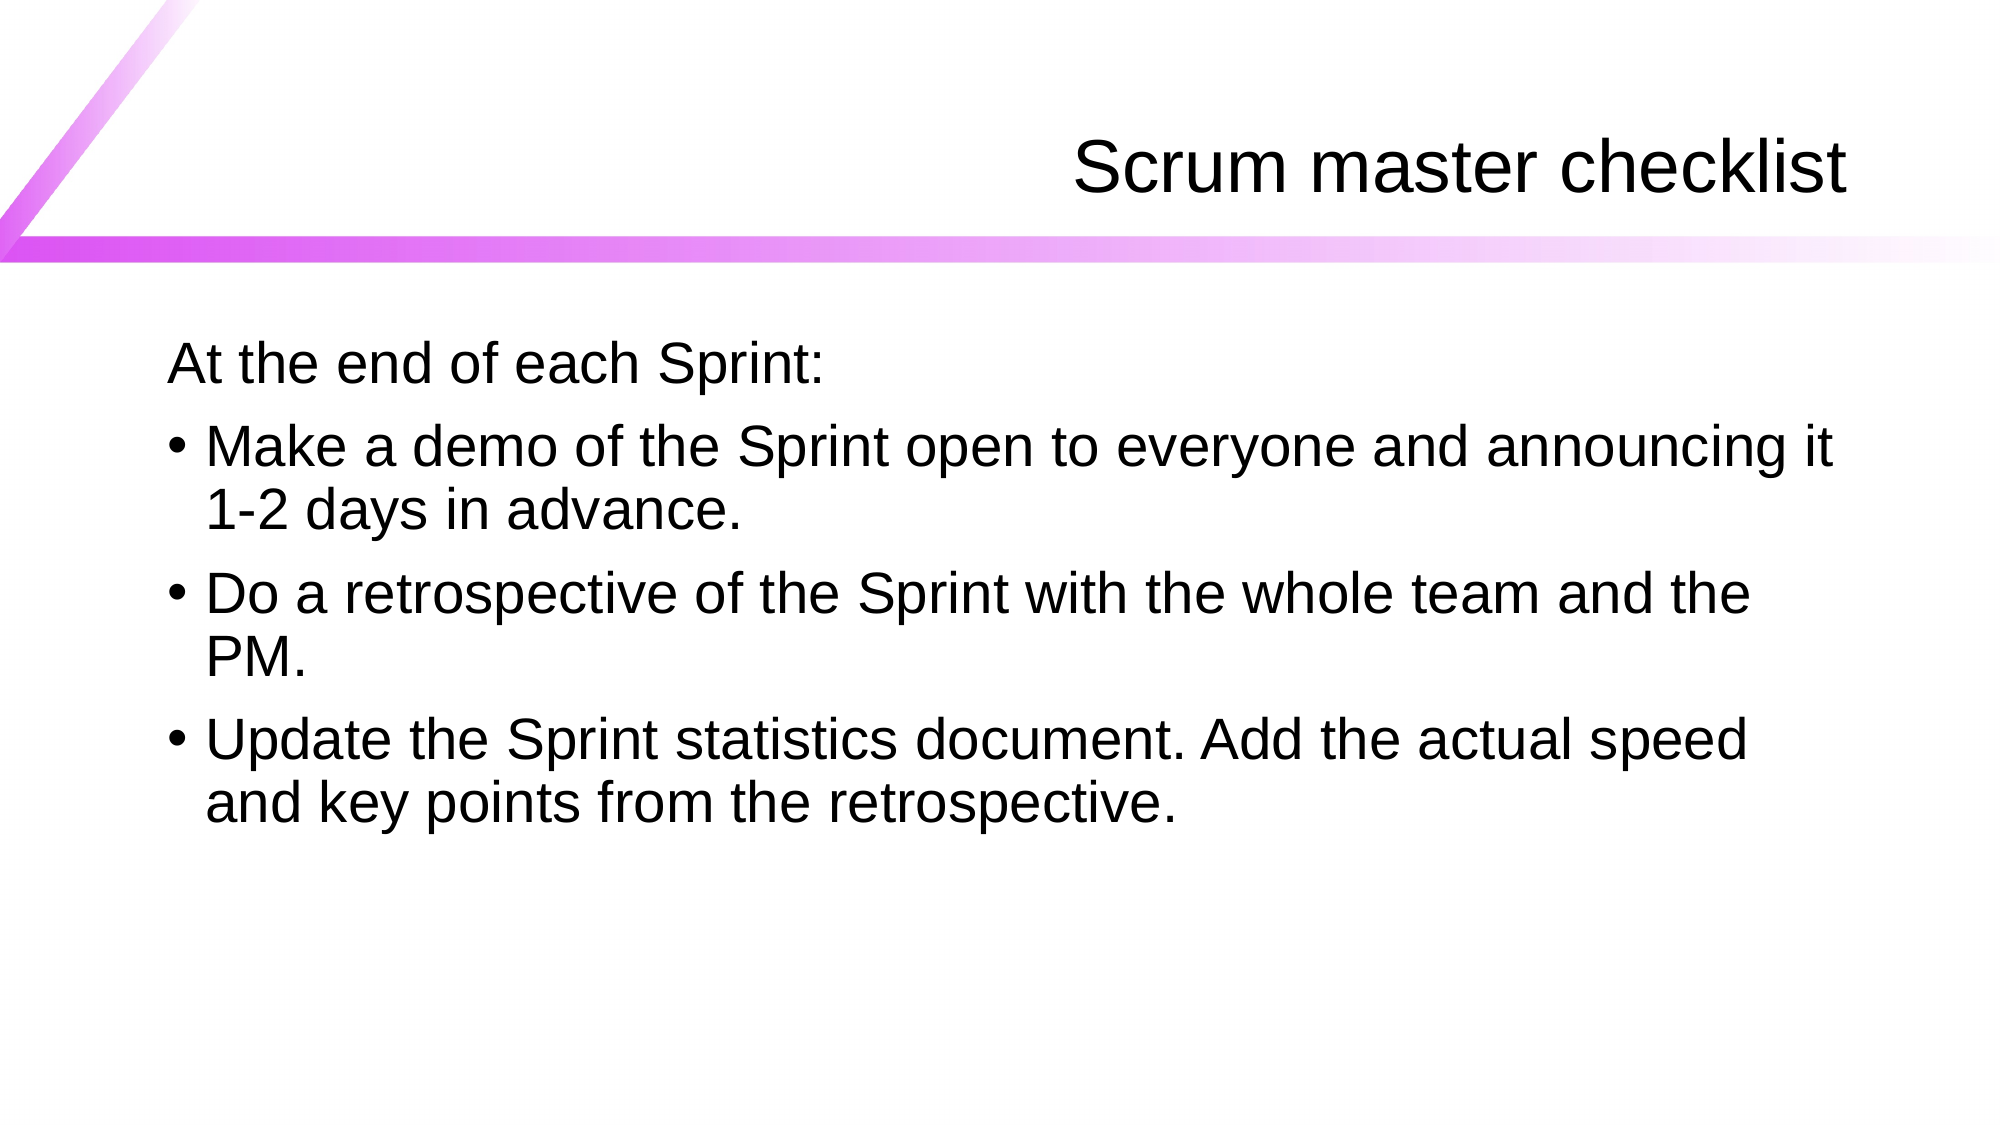

# Scrum master checklist
At the end of each Sprint:
Make a demo of the Sprint open to everyone and announcing it 1-2 days in advance.
Do a retrospective of the Sprint with the whole team and the PM.
Update the Sprint statistics document. Add the actual speed and key points from the retrospective.